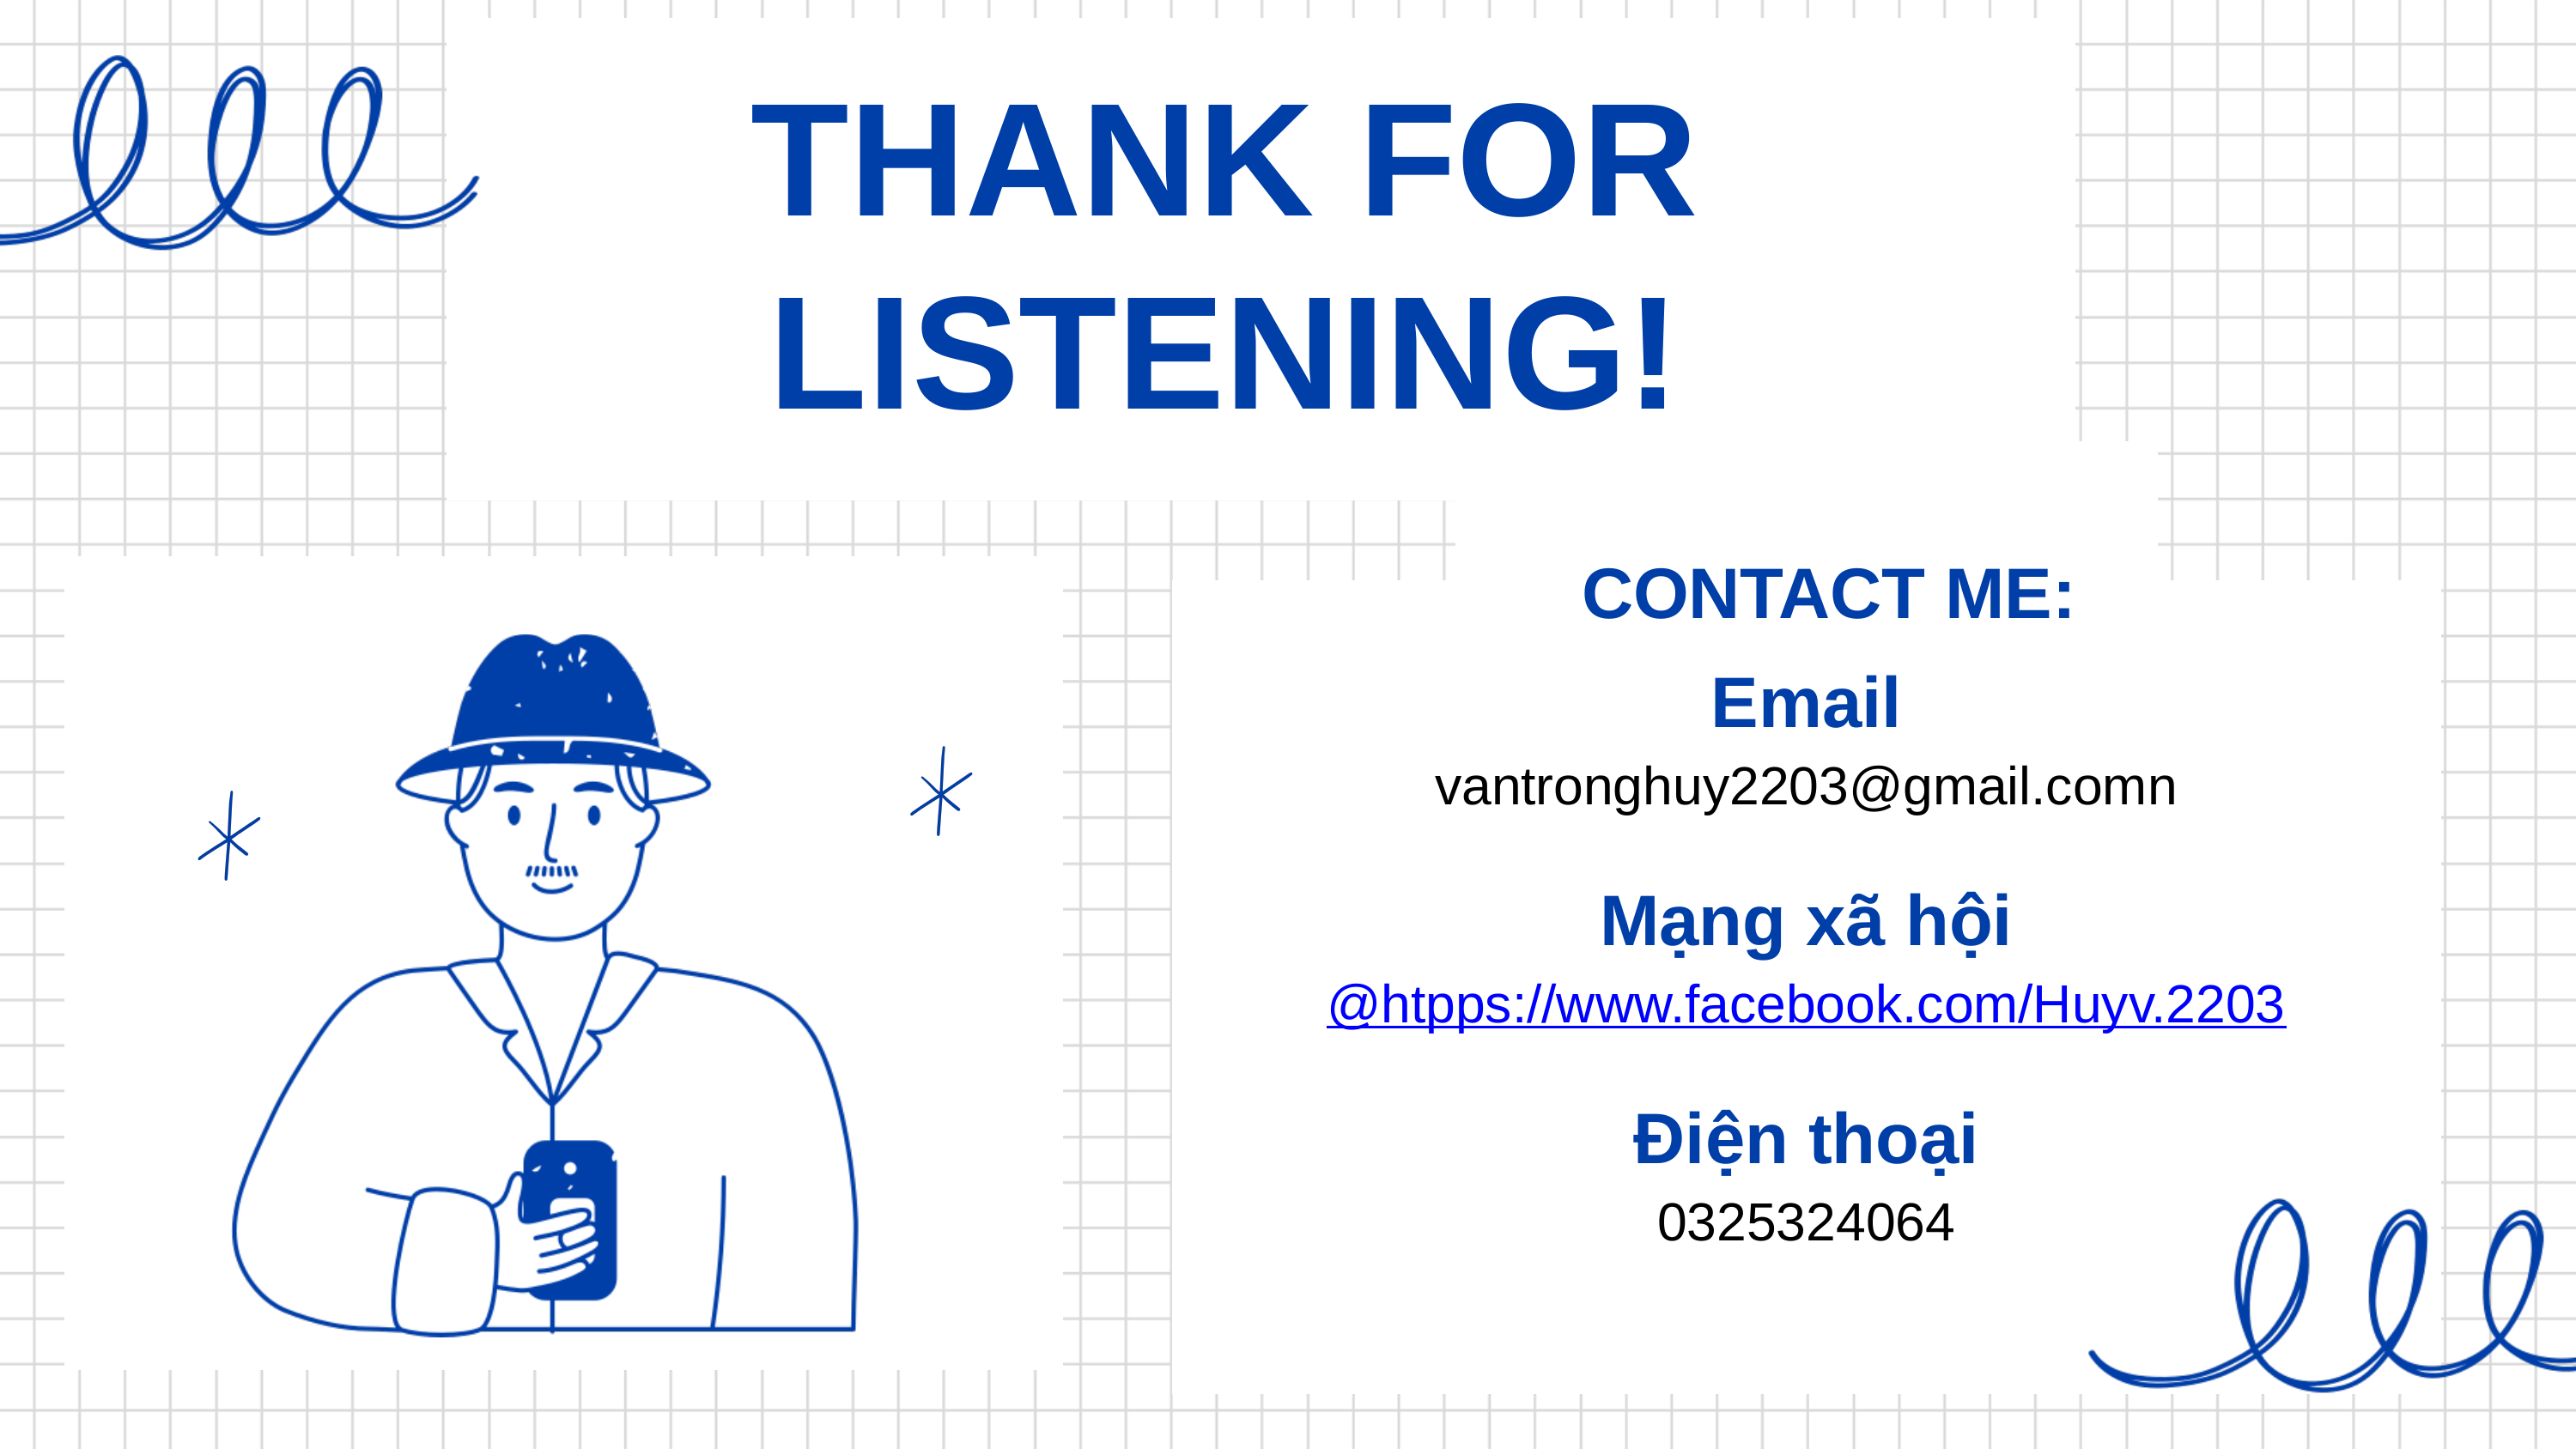

THANK FOR LISTENING!

CONTACT ME:

Email
vantronghuy2203@gmail.comn
Mạng xã hội
@htpps://www.facebook.com/Huyv.2203
Điện thoại
0325324064